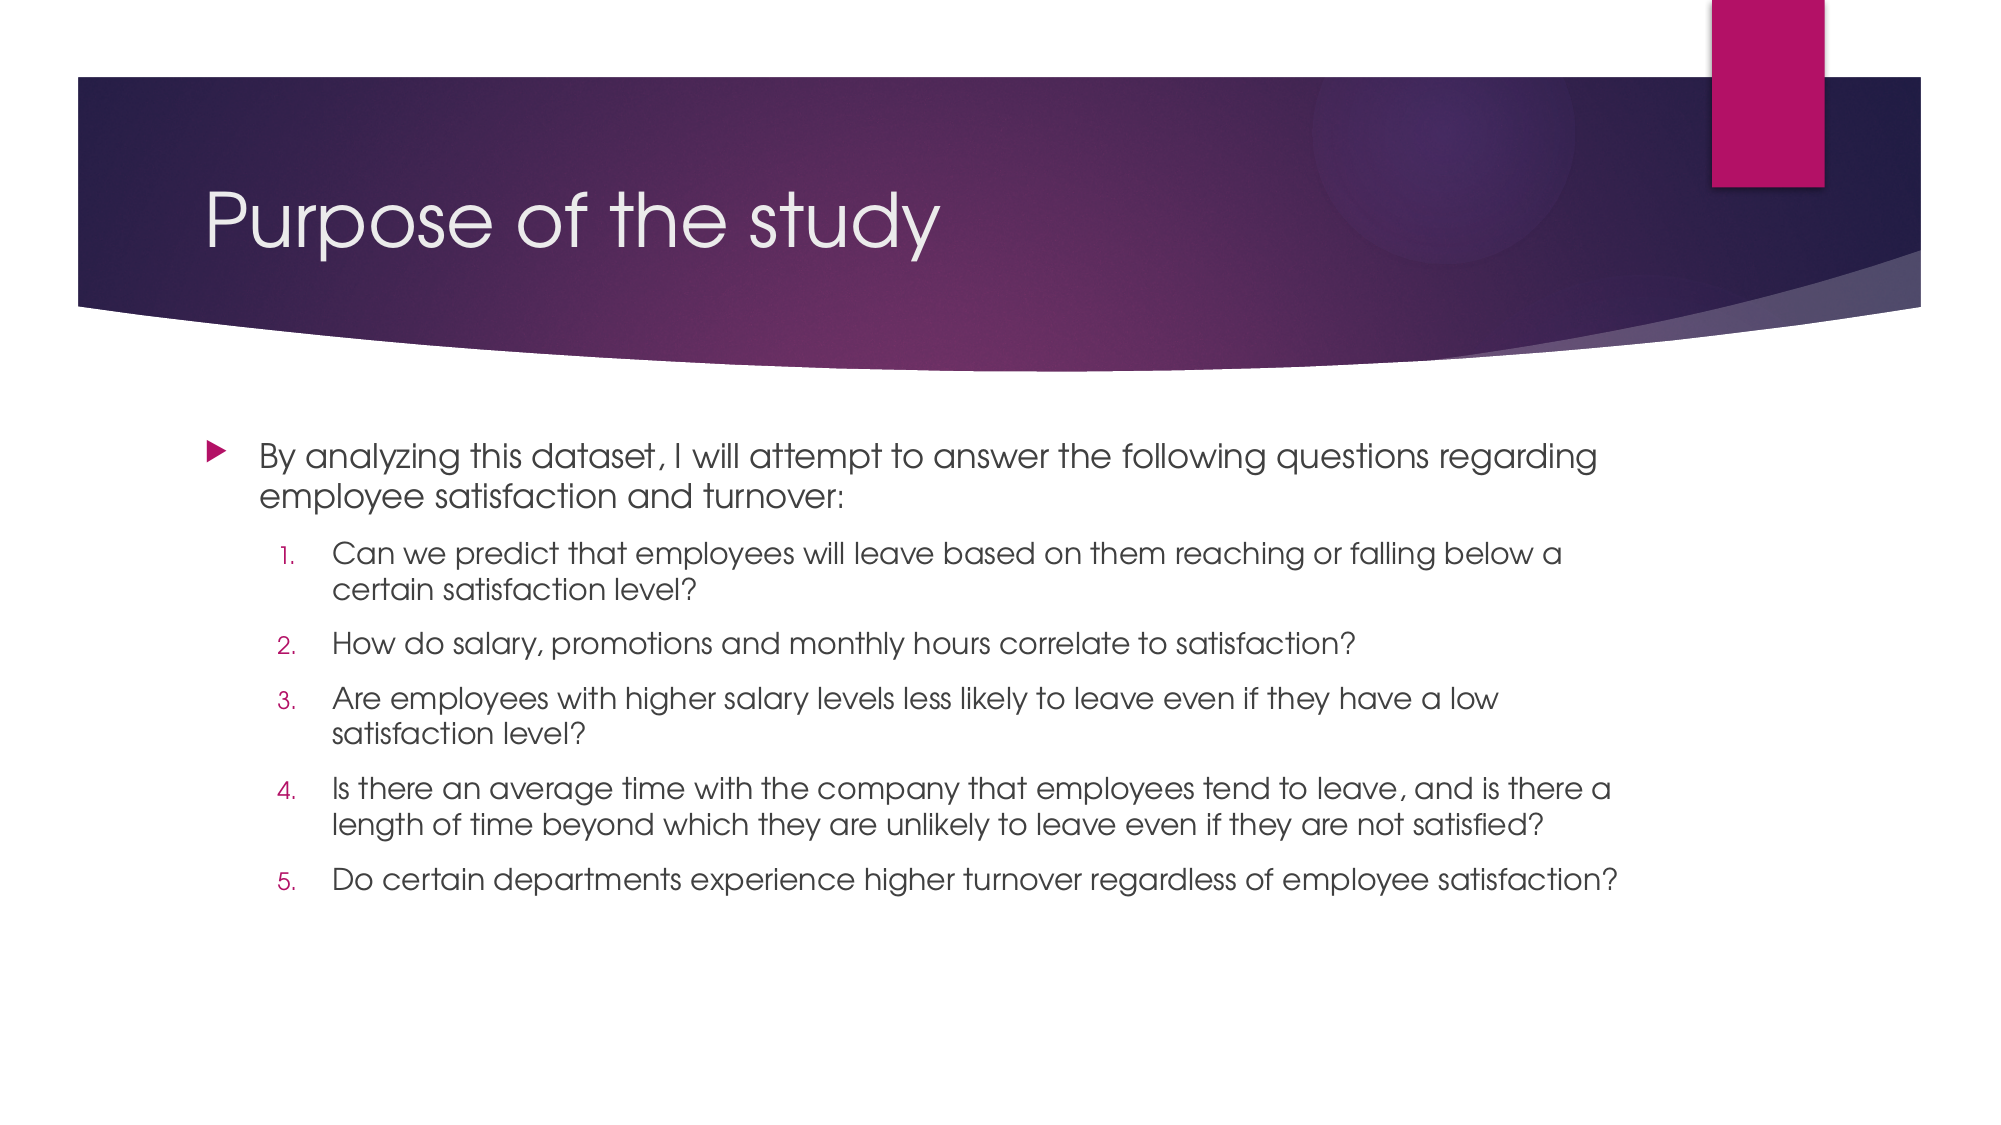

# Purpose of the study
By analyzing this dataset, I will attempt to answer the following questions regarding employee satisfaction and turnover:
Can we predict that employees will leave based on them reaching or falling below a certain satisfaction level?
How do salary, promotions and monthly hours correlate to satisfaction?
Are employees with higher salary levels less likely to leave even if they have a low satisfaction level?
Is there an average time with the company that employees tend to leave, and is there a length of time beyond which they are unlikely to leave even if they are not satisfied?
Do certain departments experience higher turnover regardless of employee satisfaction?